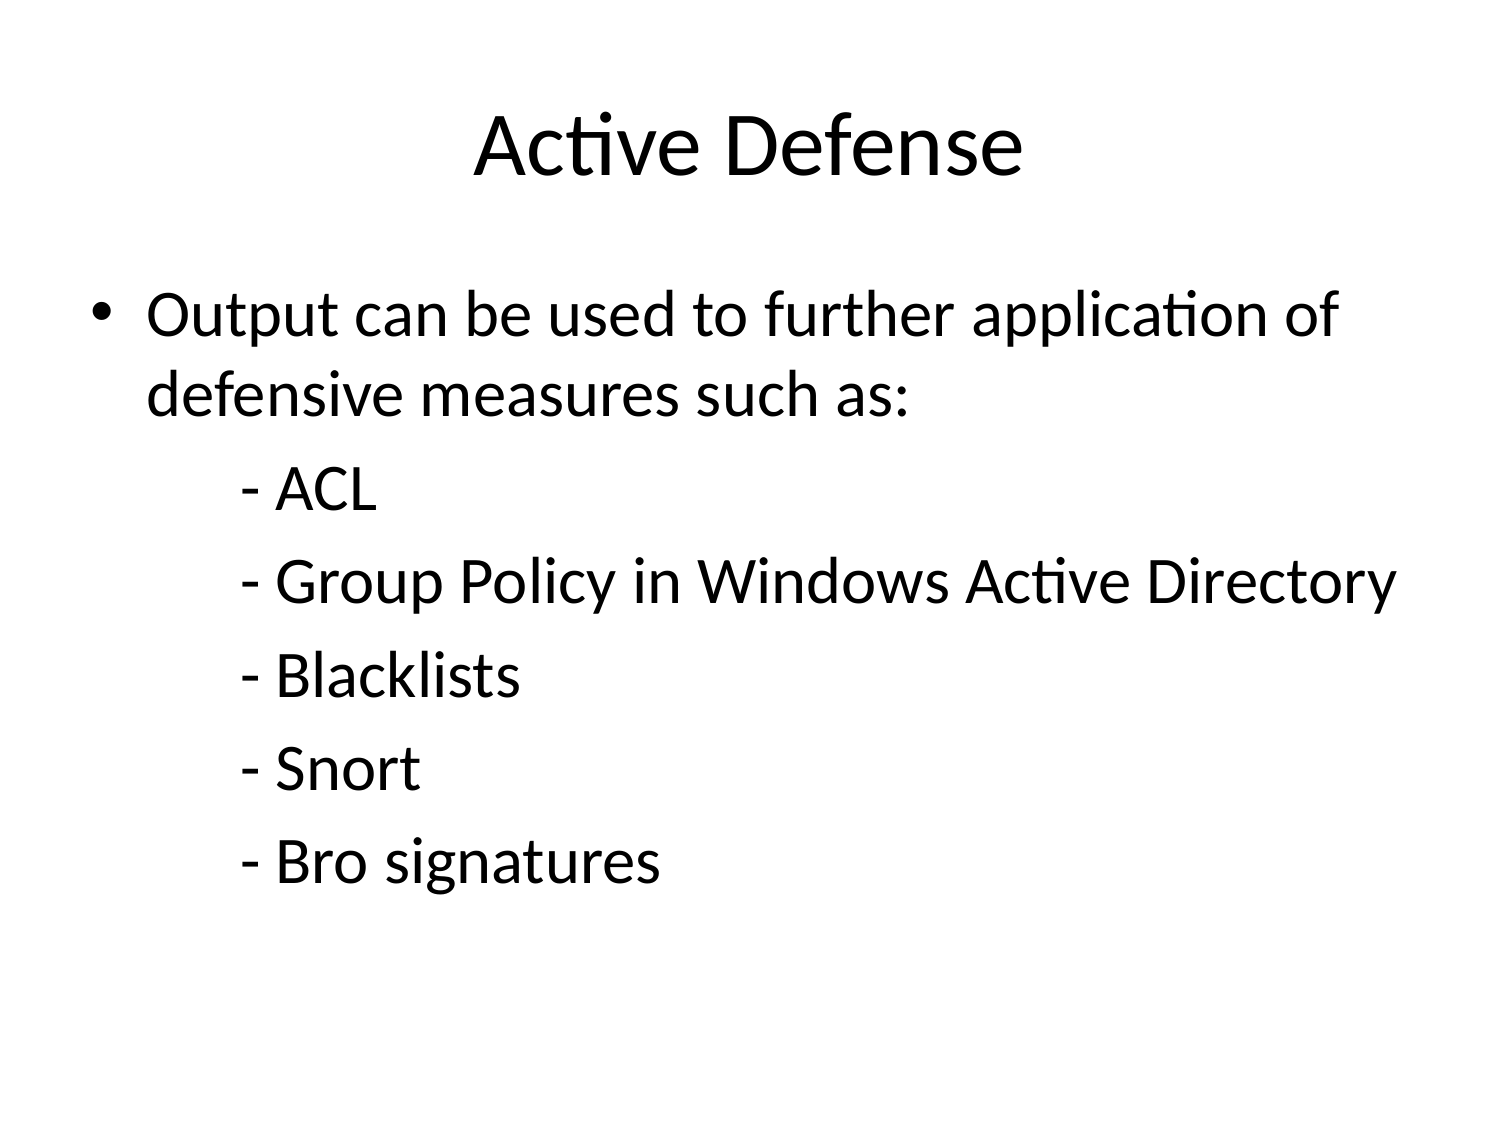

# Active Defense
Output can be used to further application of defensive measures such as:
	- ACL
	- Group Policy in Windows Active Directory
	- Blacklists
	- Snort
	- Bro signatures